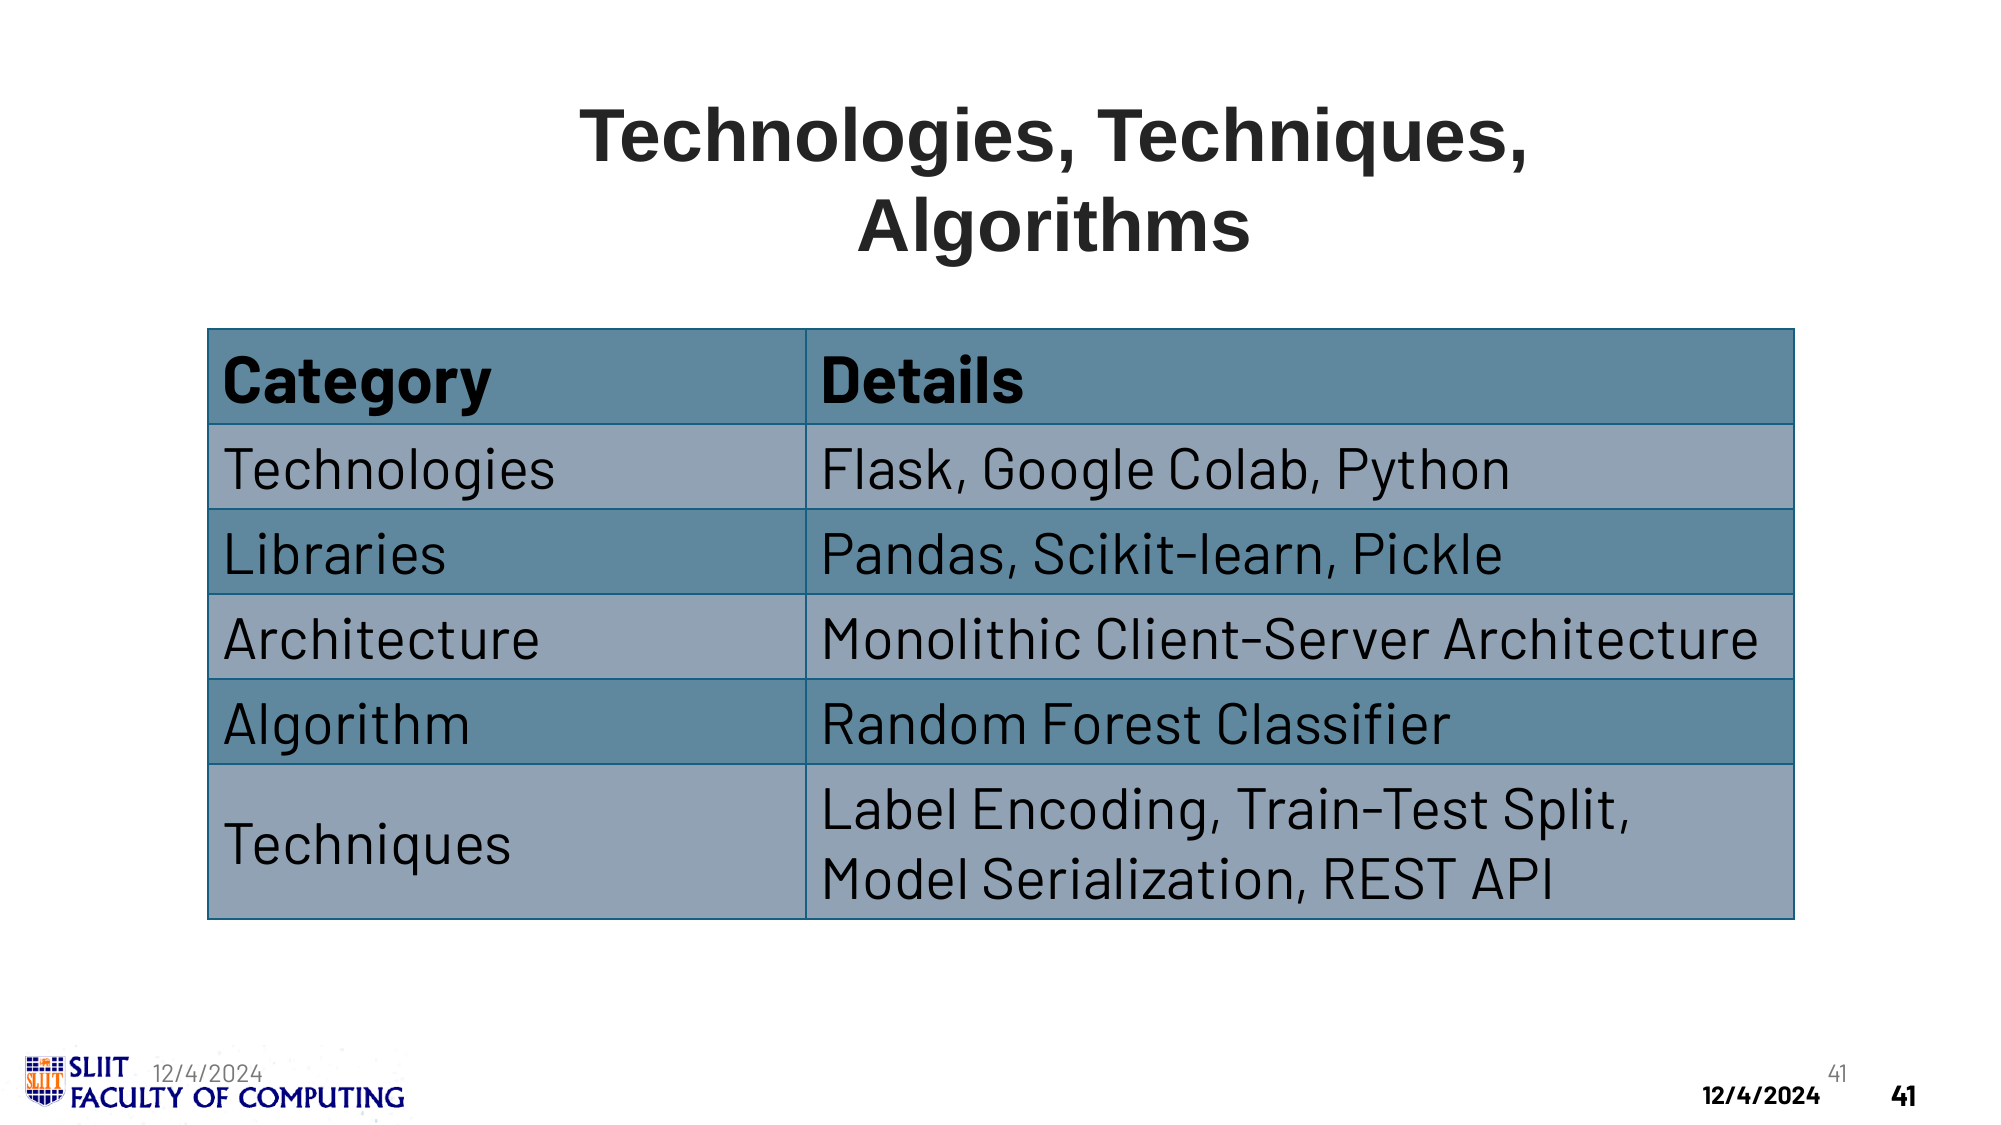

Technologies, Techniques, Algorithms

| Category | Details |
| --- | --- |
| Technologies | Flask, Google Colab, Python |
| Libraries | Pandas, Scikit-learn, Pickle |
| Architecture | Monolithic Client-Server Architecture |
| Algorithm | Random Forest Classifier |
| Techniques | Label Encoding, Train-Test Split, Model Serialization, REST API |
12/4/2024
41